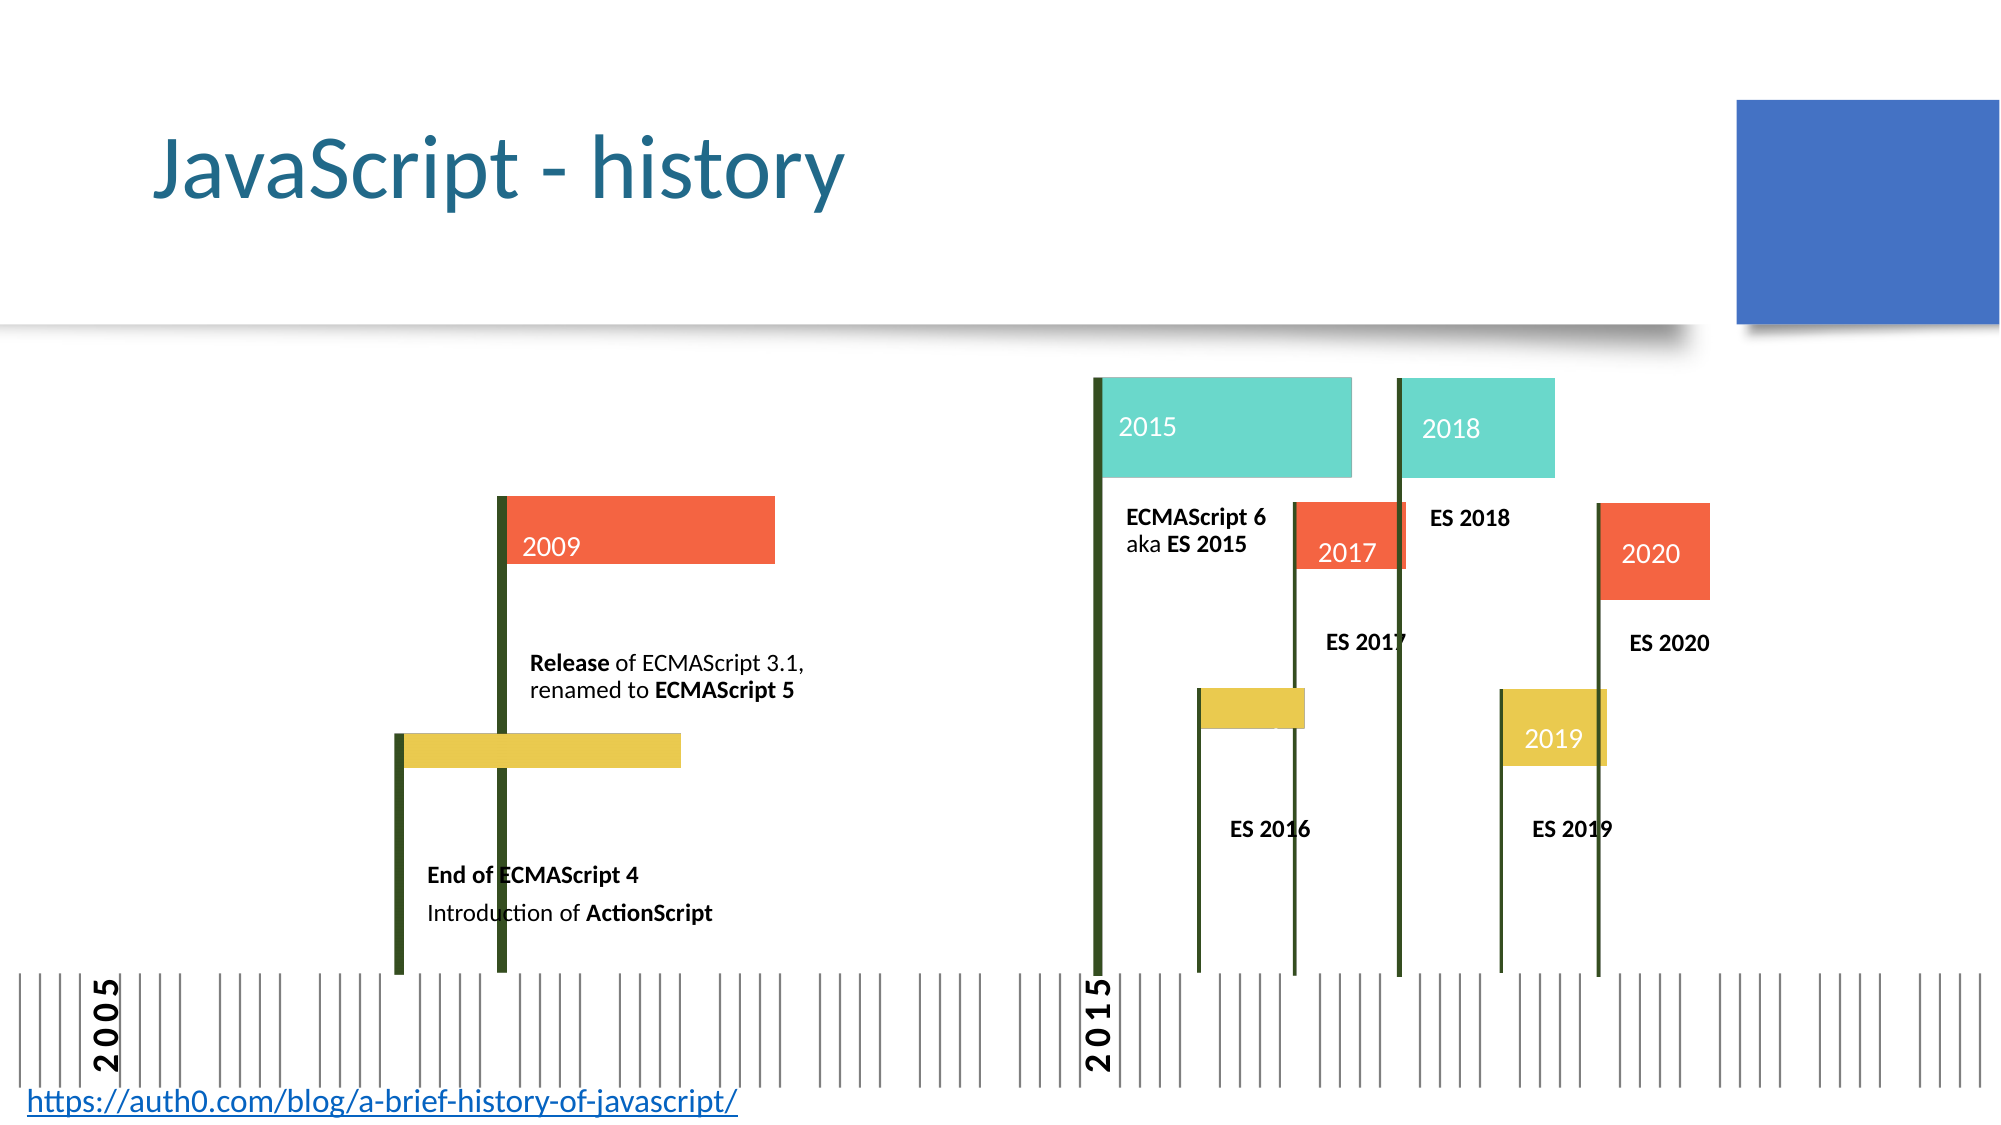

# JavaScript - history
2015
ECMAScript 6
aka ES 2015
2018
ES 2018
2009
Release of ECMAScript 3.1,
renamed to ECMAScript 5
2017
ES 2017
2020
ES 2020
2016
ES 2016
2019
ES 2019
2008
End of ECMAScript 4
Introduction of ActionScript
2015
2005
https://auth0.com/blog/a-brief-history-of-javascript/